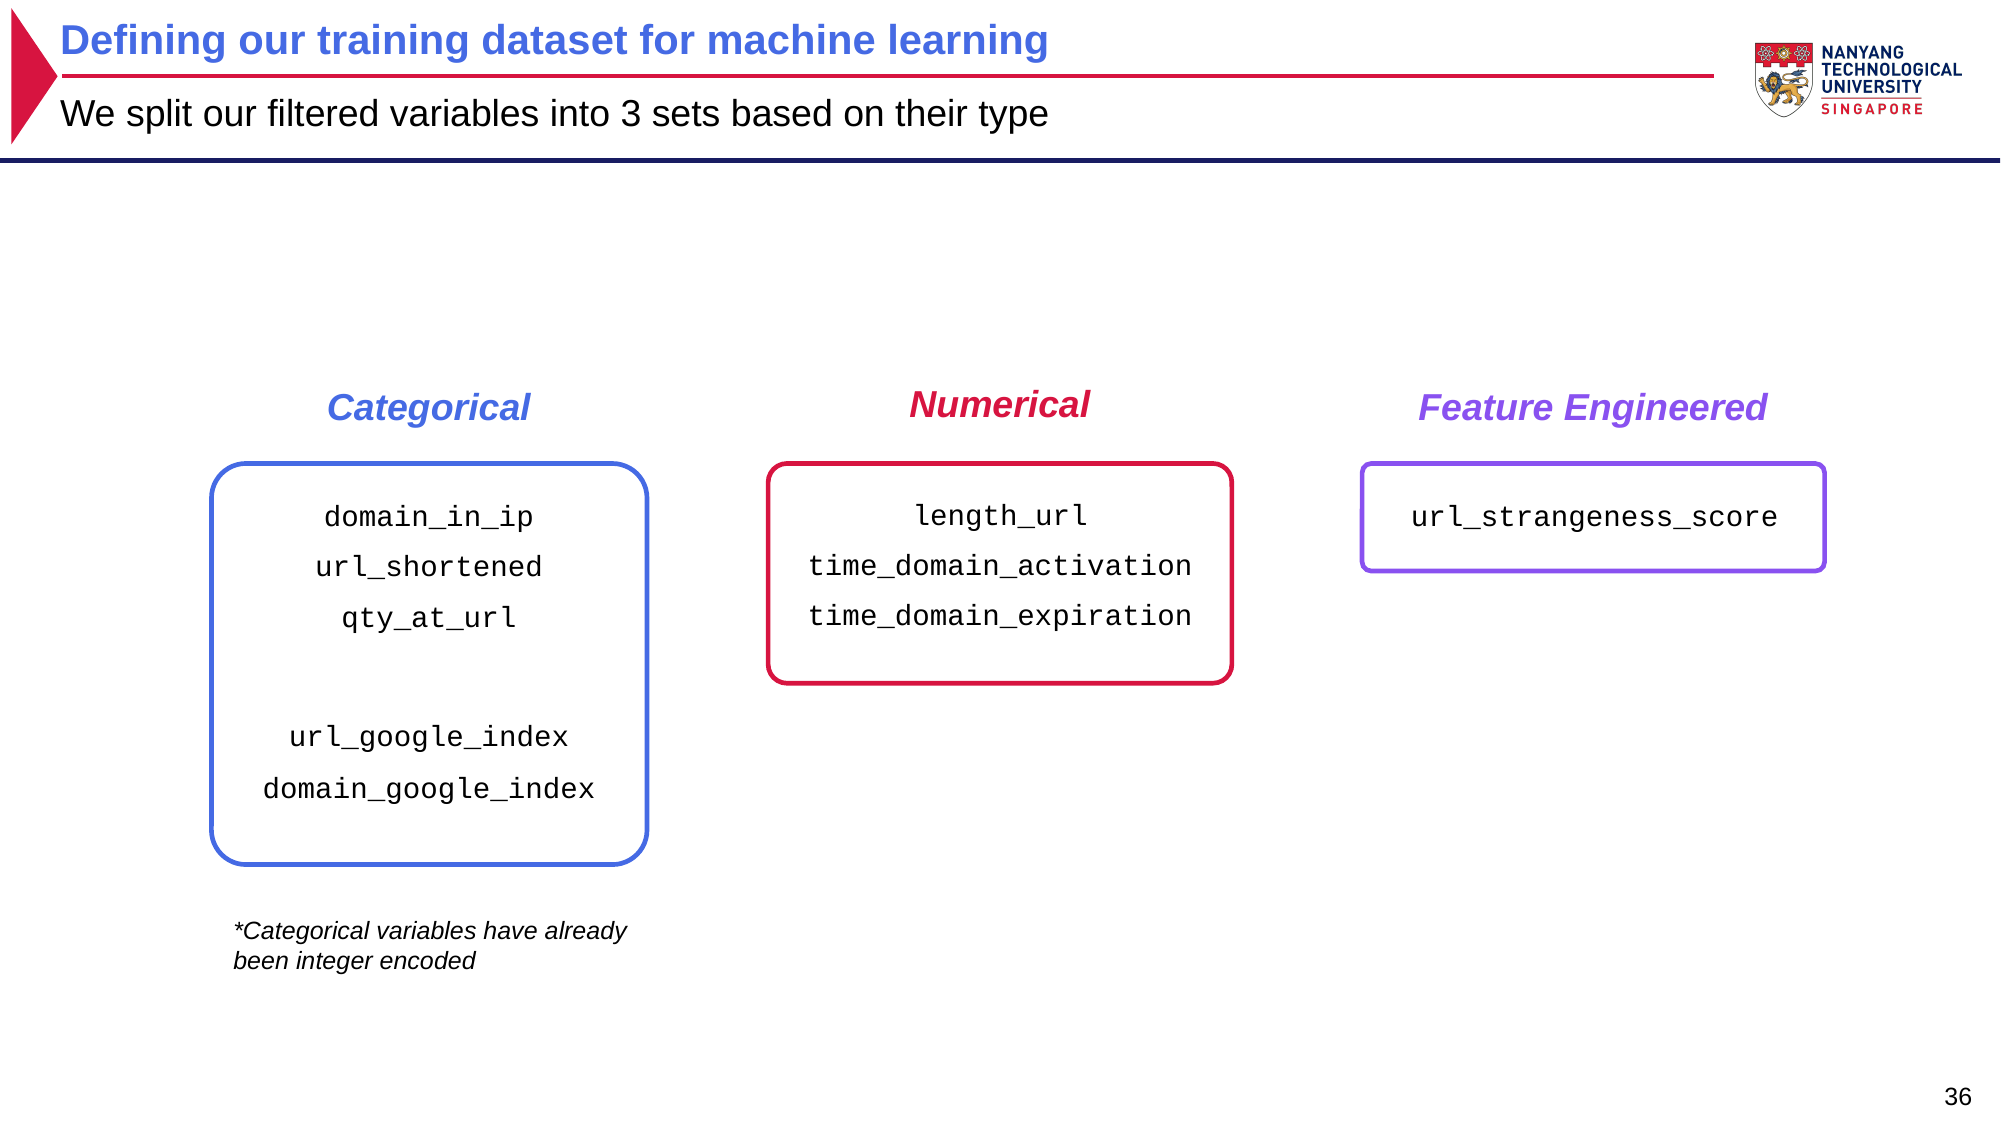

Defining our training dataset for machine learning
We split our filtered variables into 3 sets based on their type
Numerical
Categorical
Feature Engineered

length_url
domain_in_ip
url_strangeness_score
time_domain_activation
url_shortened
time_domain_expiration
qty_at_url
url_google_index
domain_google_index
*Categorical variables have already been integer encoded